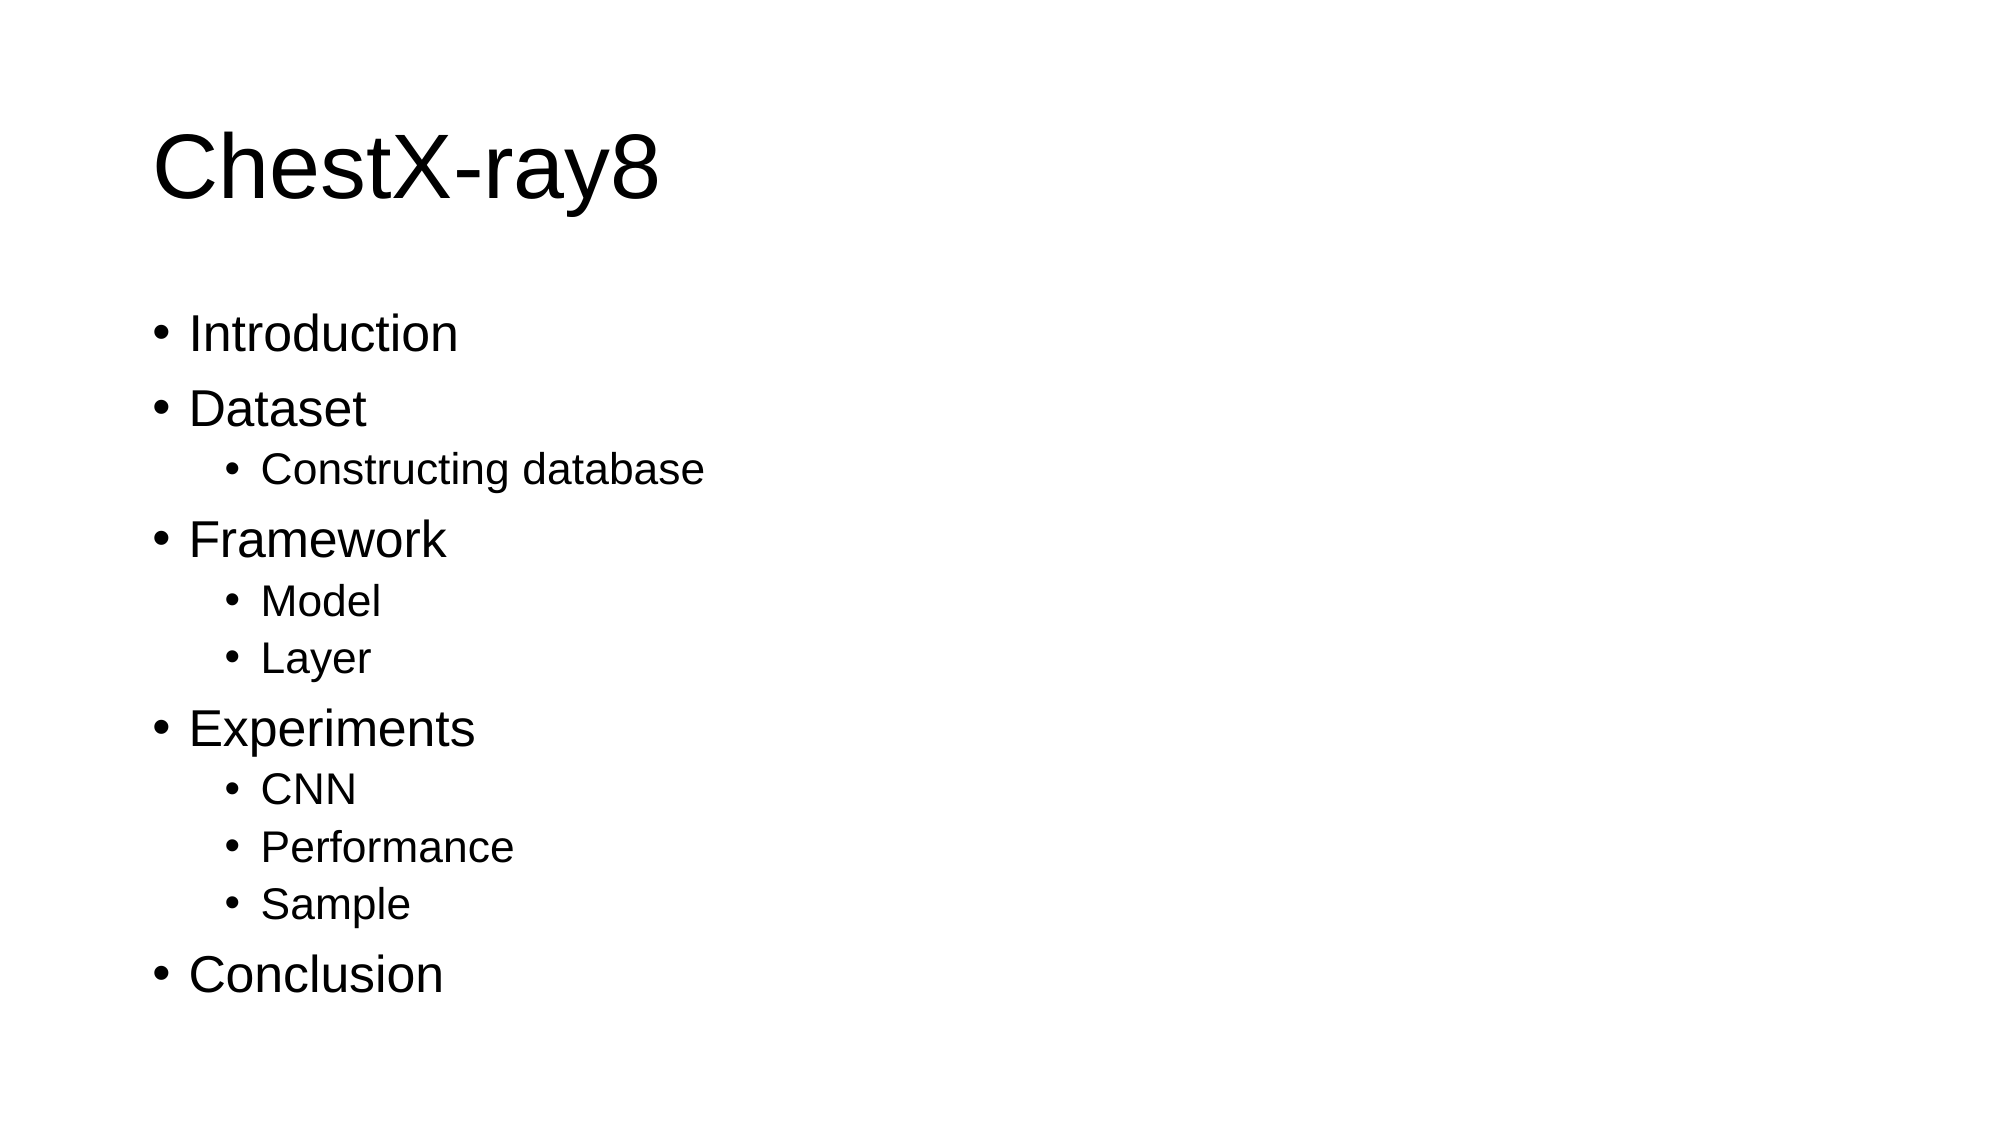

# ChestX-ray8
Introduction
Dataset
Constructing database
Framework
Model
Layer
Experiments
CNN
Performance
Sample
Conclusion